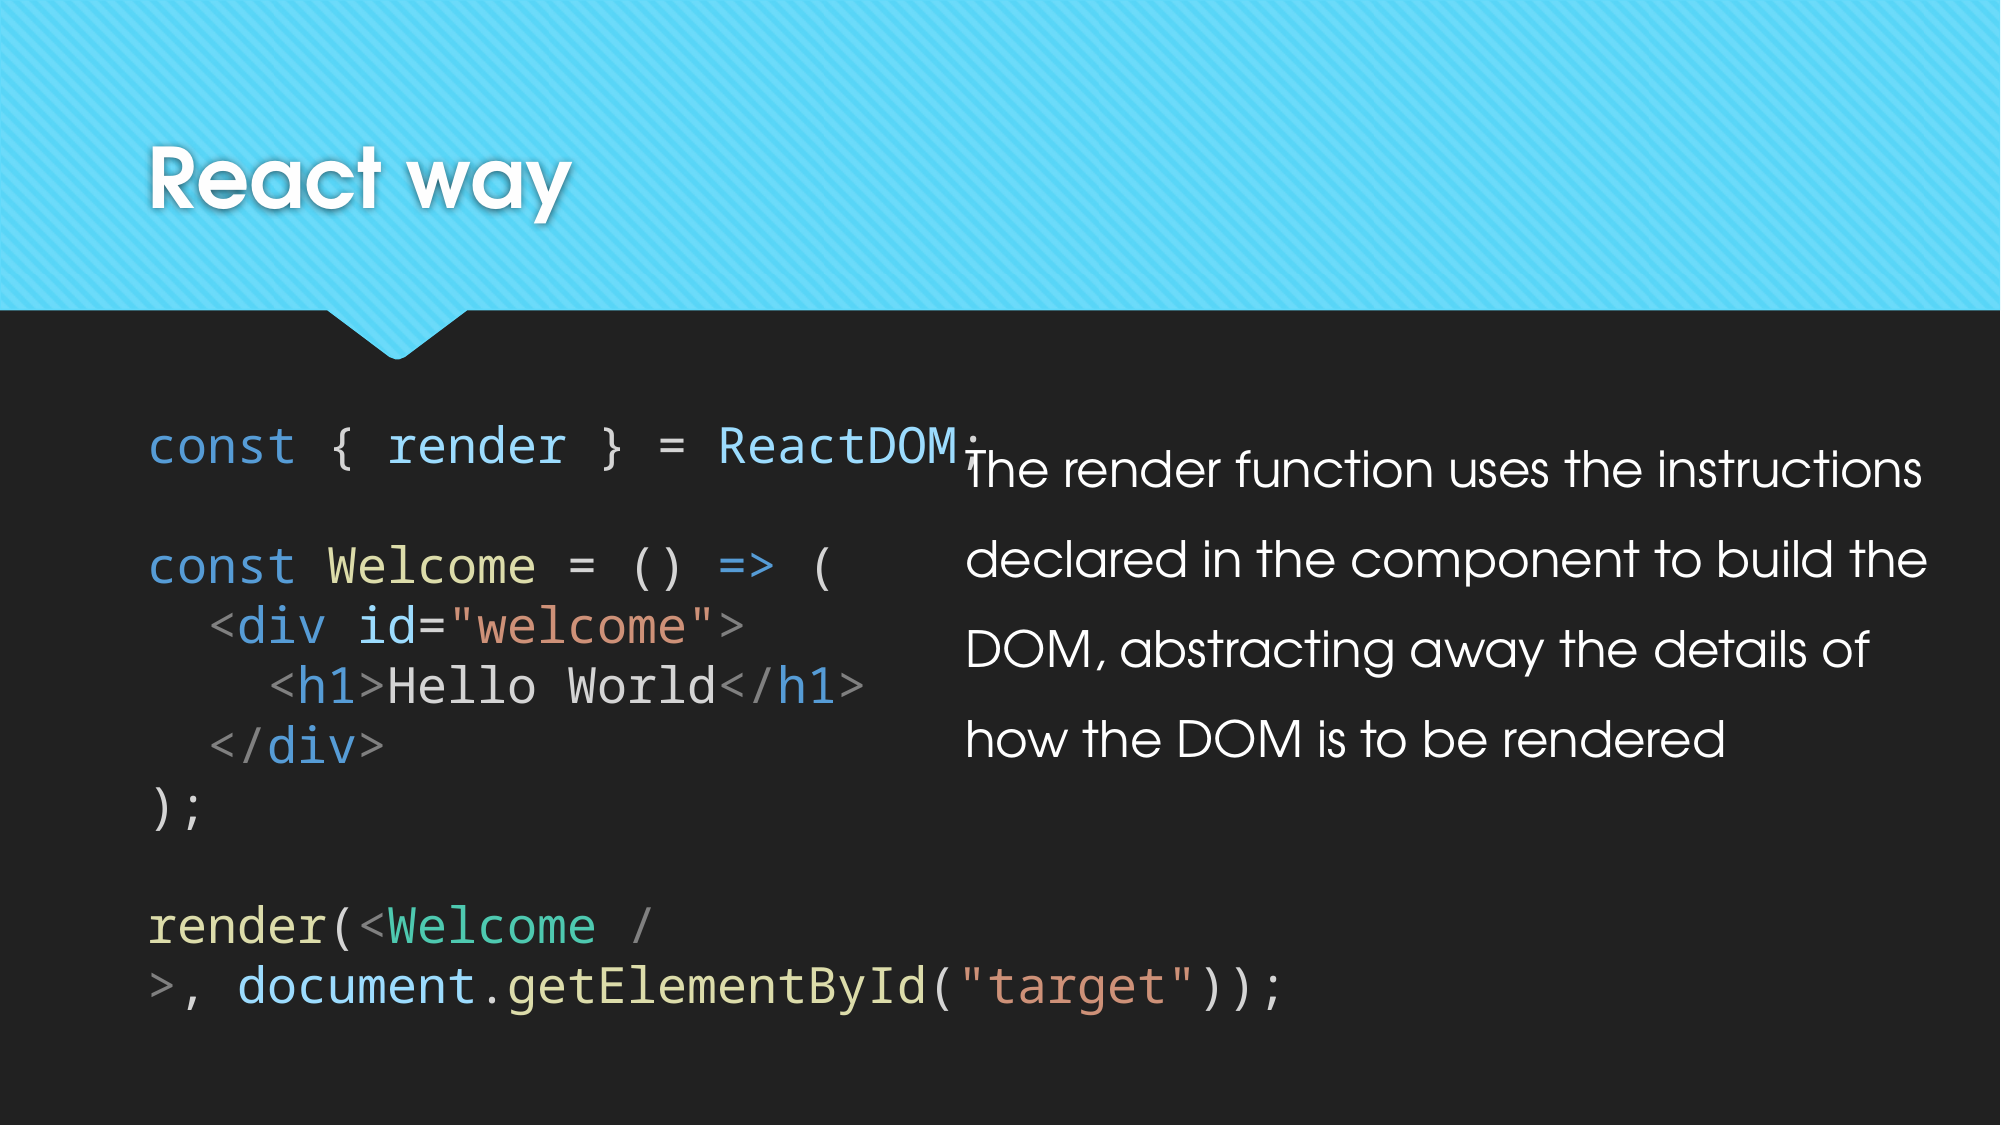

# React way
The render function uses the instructions declared in the component to build the DOM, abstracting away the details of how the DOM is to be rendered
const { render } = ReactDOM;
const Welcome = () => (
  <div id="welcome">
    <h1>Hello World</h1>
  </div>
);
render(<Welcome />, document.getElementById("target"));